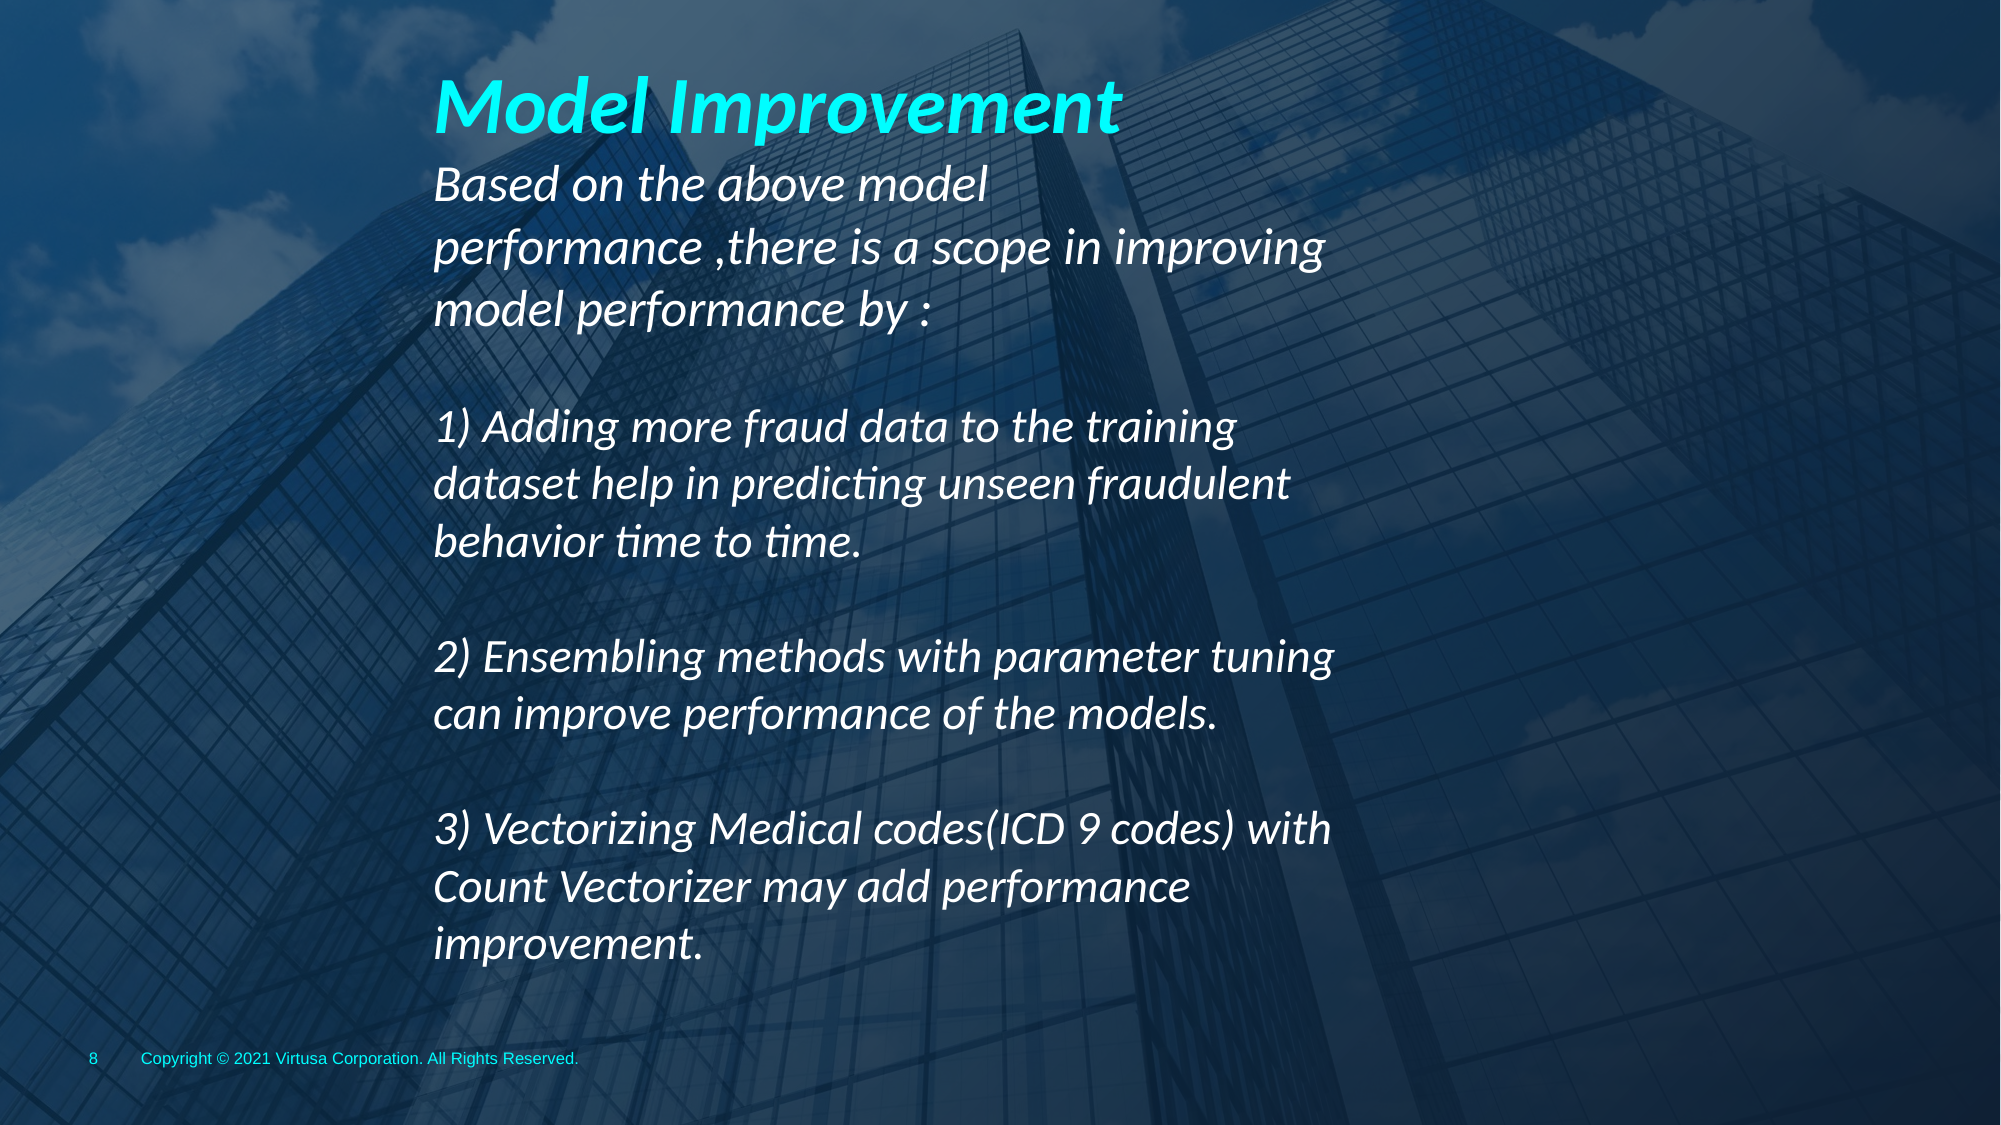

Model Improvement
Based on the above model performance ,there is a scope in improving model performance by :
1) Adding more fraud data to the training dataset help in predicting unseen fraudulent behavior time to time.
2) Ensembling methods with parameter tuning can improve performance of the models.
3) Vectorizing Medical codes(ICD 9 codes) with Count Vectorizer may add performance improvement.